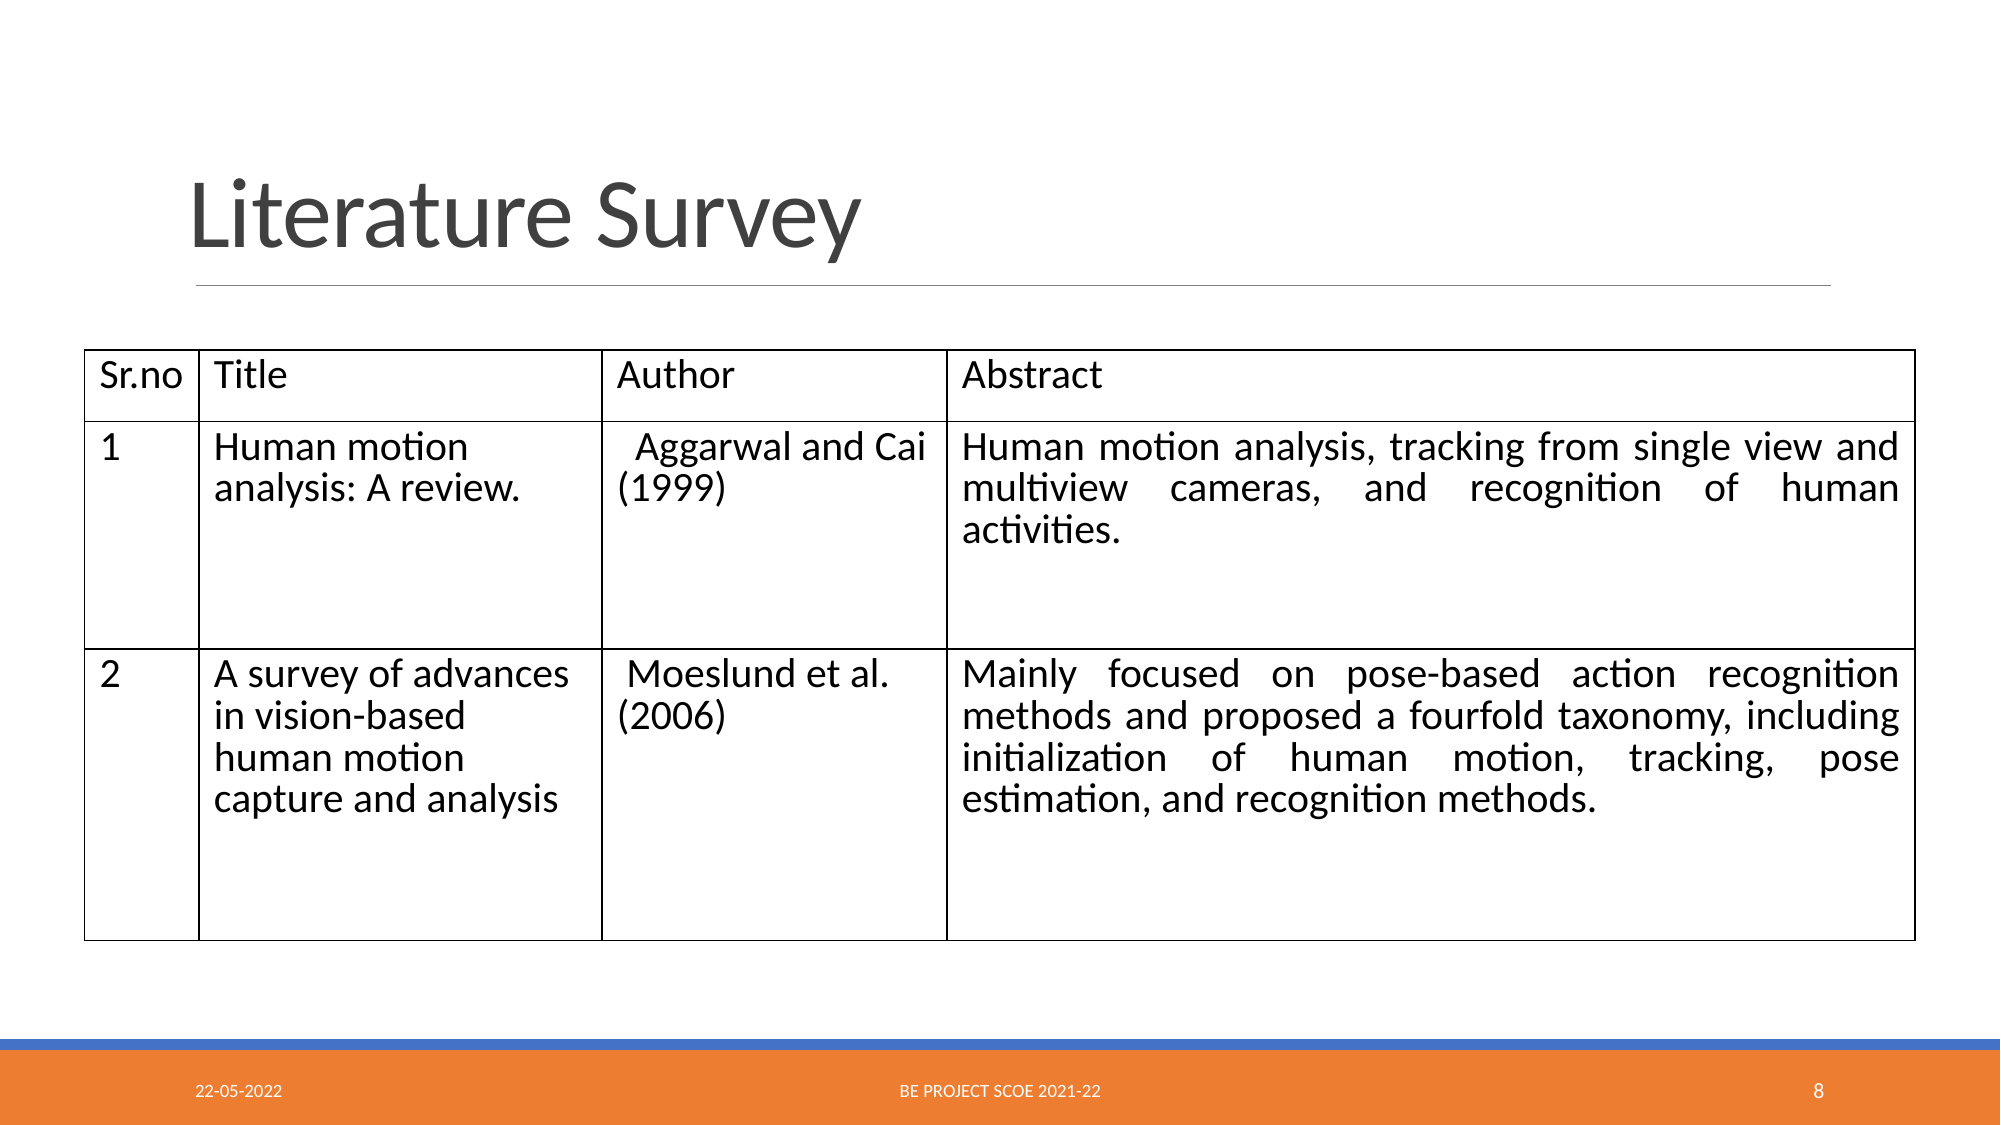

# Literature Survey
| Sr.no | Title | Author | Abstract |
| --- | --- | --- | --- |
| 1 | Human motion analysis: A review. | Aggarwal and Cai (1999) | Human motion analysis, tracking from single view and multiview cameras, and recognition of human activities. |
| 2 | A survey of advances in vision-based human motion capture and analysis | Moeslund et al. (2006) | Mainly focused on pose-based action recognition methods and proposed a fourfold taxonomy, including initialization of human motion, tracking, pose estimation, and recognition methods. |
22-05-2022
BE Project SCOE 2021-22
8